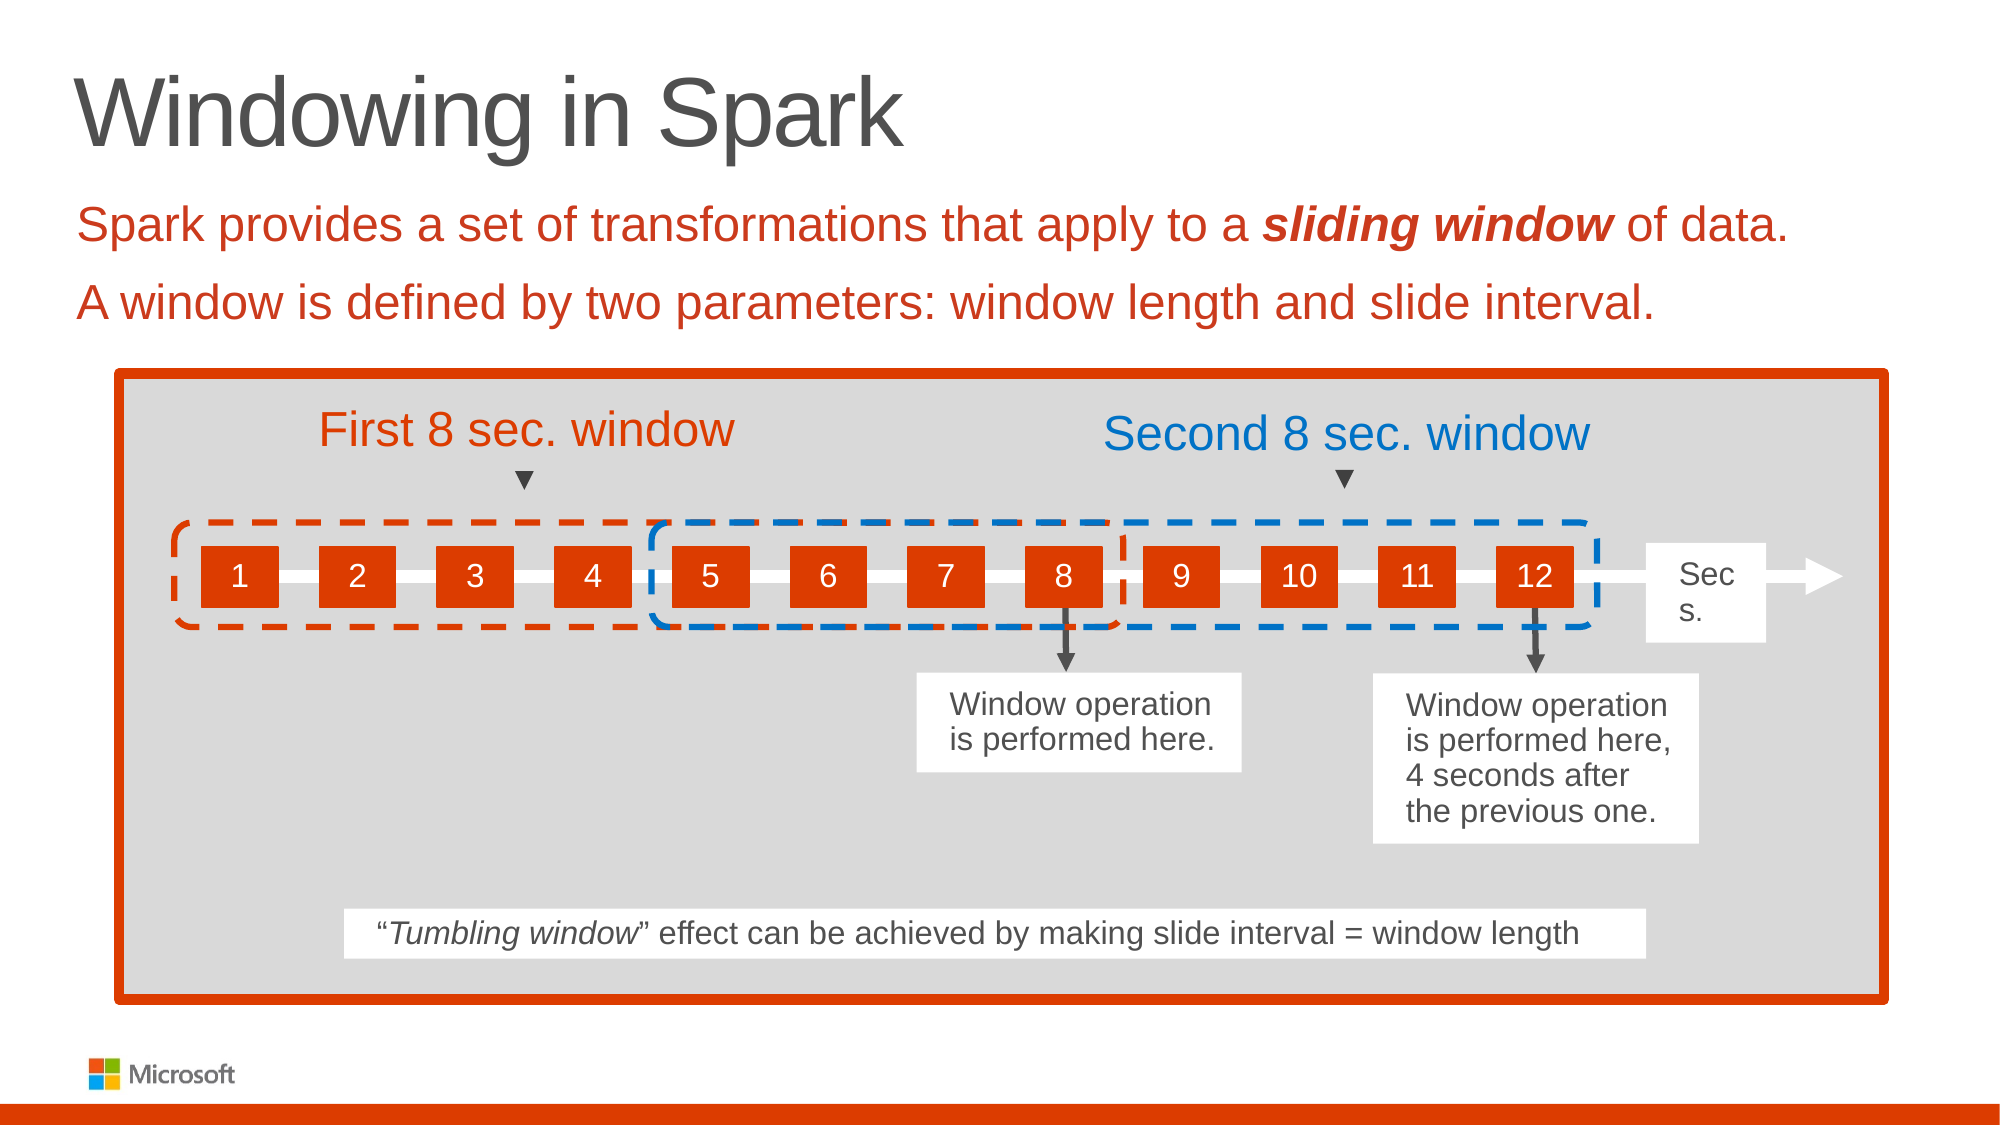

# Windowing in Spark
Spark provides a set of transformations that apply to a sliding window of data.
A window is defined by two parameters: window length and slide interval.

First 8 sec. window
Second 8 sec. window

Secs.

1

2

3

4

5

6

7

8

9

10

11

12
Window operation is performed here.
Window operation is performed here,
4 seconds after the previous one.
“Tumbling window” effect can be achieved by making slide interval = window length